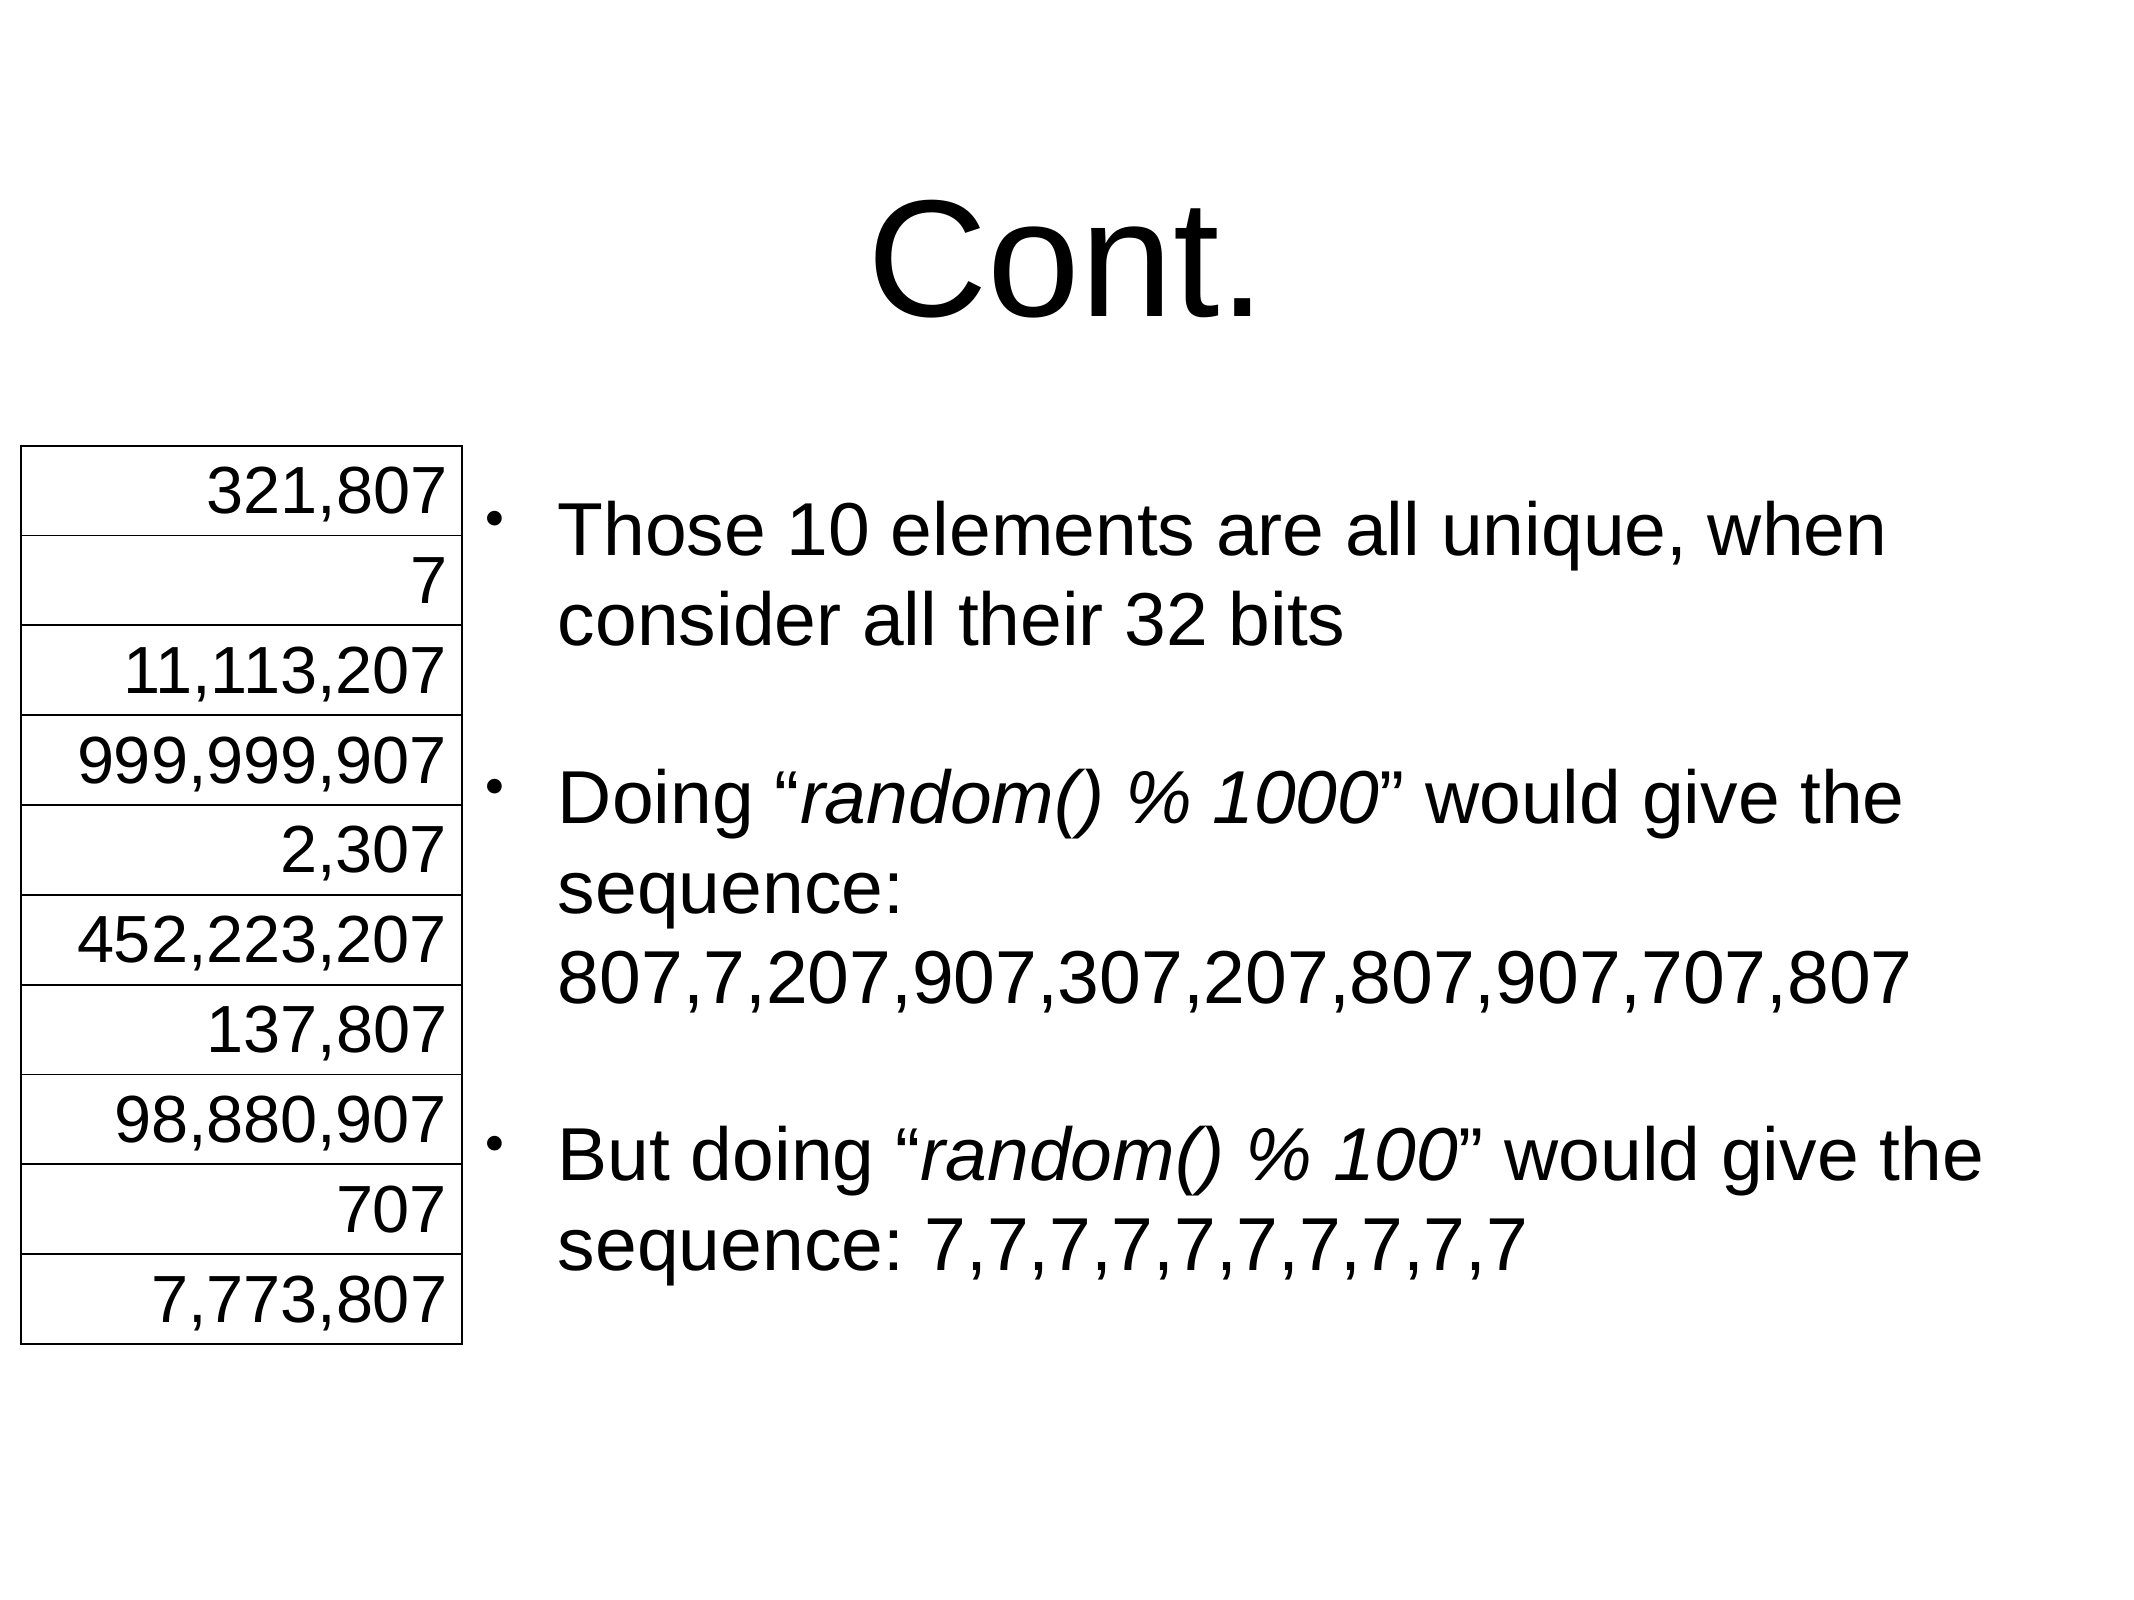

# Cont.
Those 10 elements are all unique, when consider all their 32 bits
Doing “random() % 1000” would give the sequence: 807,7,207,907,307,207,807,907,707,807
But doing “random() % 100” would give the sequence: 7,7,7,7,7,7,7,7,7,7
| 321,807 |
| --- |
| 7 |
| 11,113,207 |
| 999,999,907 |
| 2,307 |
| 452,223,207 |
| 137,807 |
| 98,880,907 |
| 707 |
| 7,773,807 |